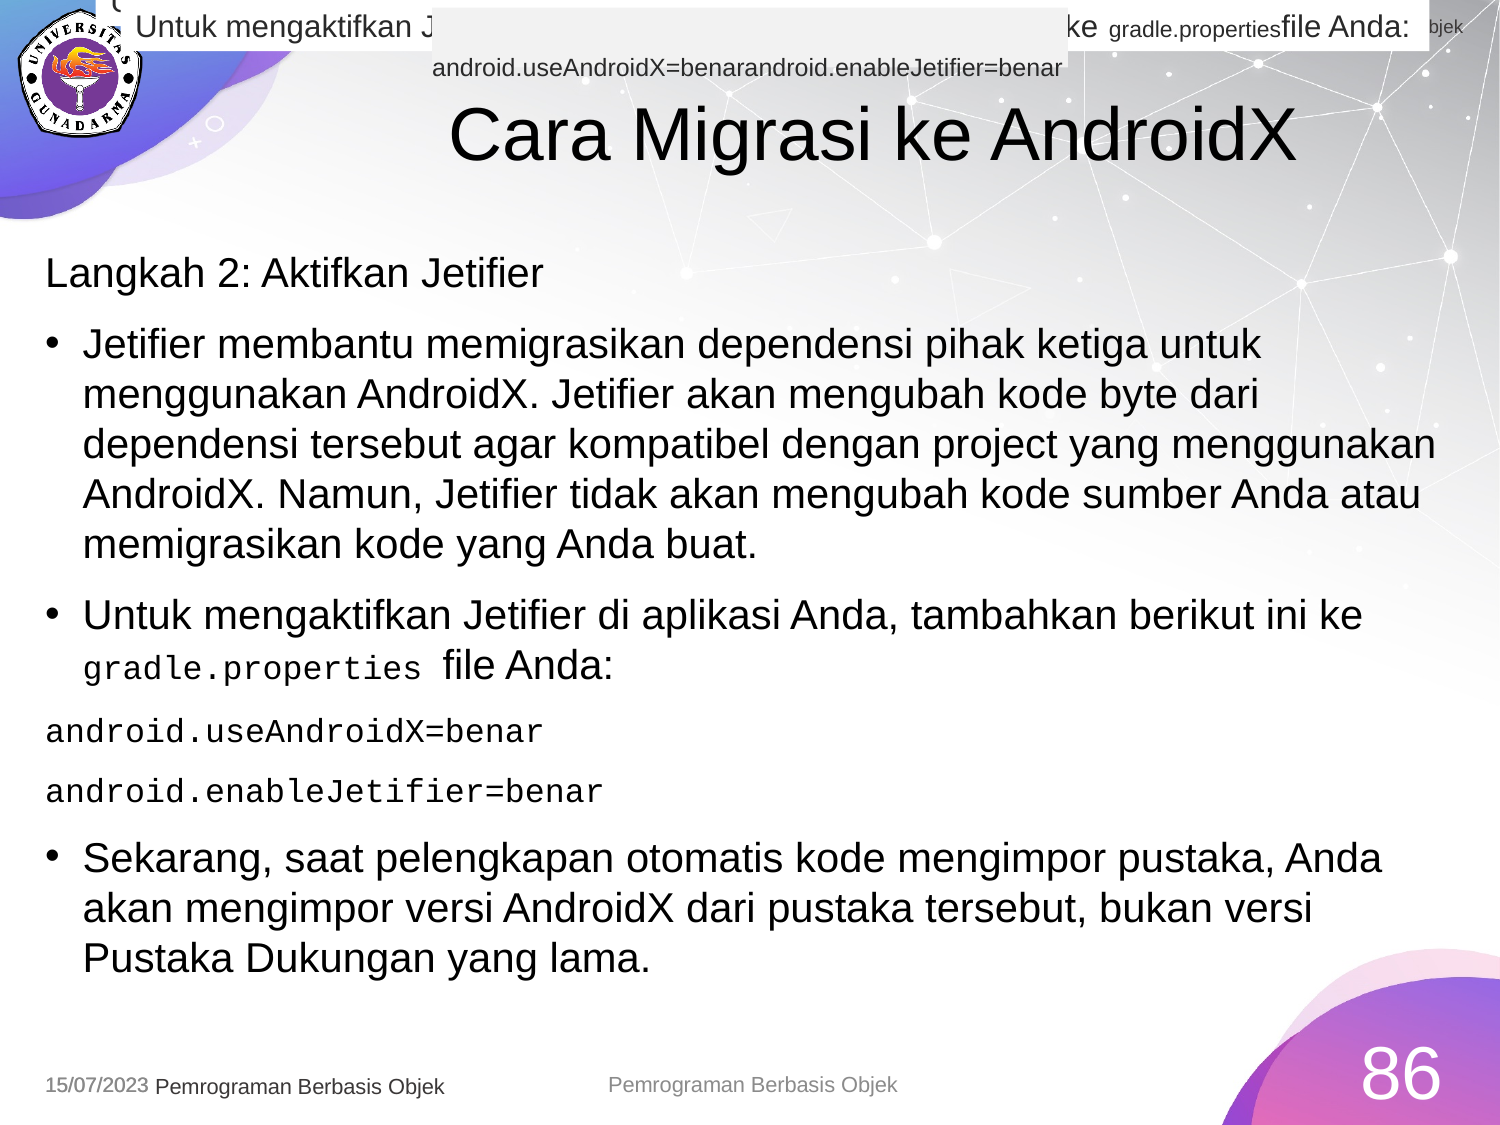

Untuk mengaktifkan Jetifier di aplikasi Anda, tambahkan berikut ini ke gradle.propertiesfile Anda:
android.useAndroidX=benarandroid.enableJetifier=benar
Untuk mengaktifkan Jetifier di aplikasi Anda, tambahkan berikut ini ke gradle.propertiesfile Anda:
# Cara Migrasi ke AndroidX
Langkah 2: Aktifkan Jetifier
Jetifier membantu memigrasikan dependensi pihak ketiga untuk menggunakan AndroidX. Jetifier akan mengubah kode byte dari dependensi tersebut agar kompatibel dengan project yang menggunakan AndroidX. Namun, Jetifier tidak akan mengubah kode sumber Anda atau memigrasikan kode yang Anda buat.
Untuk mengaktifkan Jetifier di aplikasi Anda, tambahkan berikut ini ke gradle.properties file Anda:
android.useAndroidX=benar
android.enableJetifier=benar
Sekarang, saat pelengkapan otomatis kode mengimpor pustaka, Anda akan mengimpor versi AndroidX dari pustaka tersebut, bukan versi Pustaka Dukungan yang lama.
86
Pemrograman Berbasis Objek
15/07/2023
15/07/2023
Pemrograman Berbasis Objek